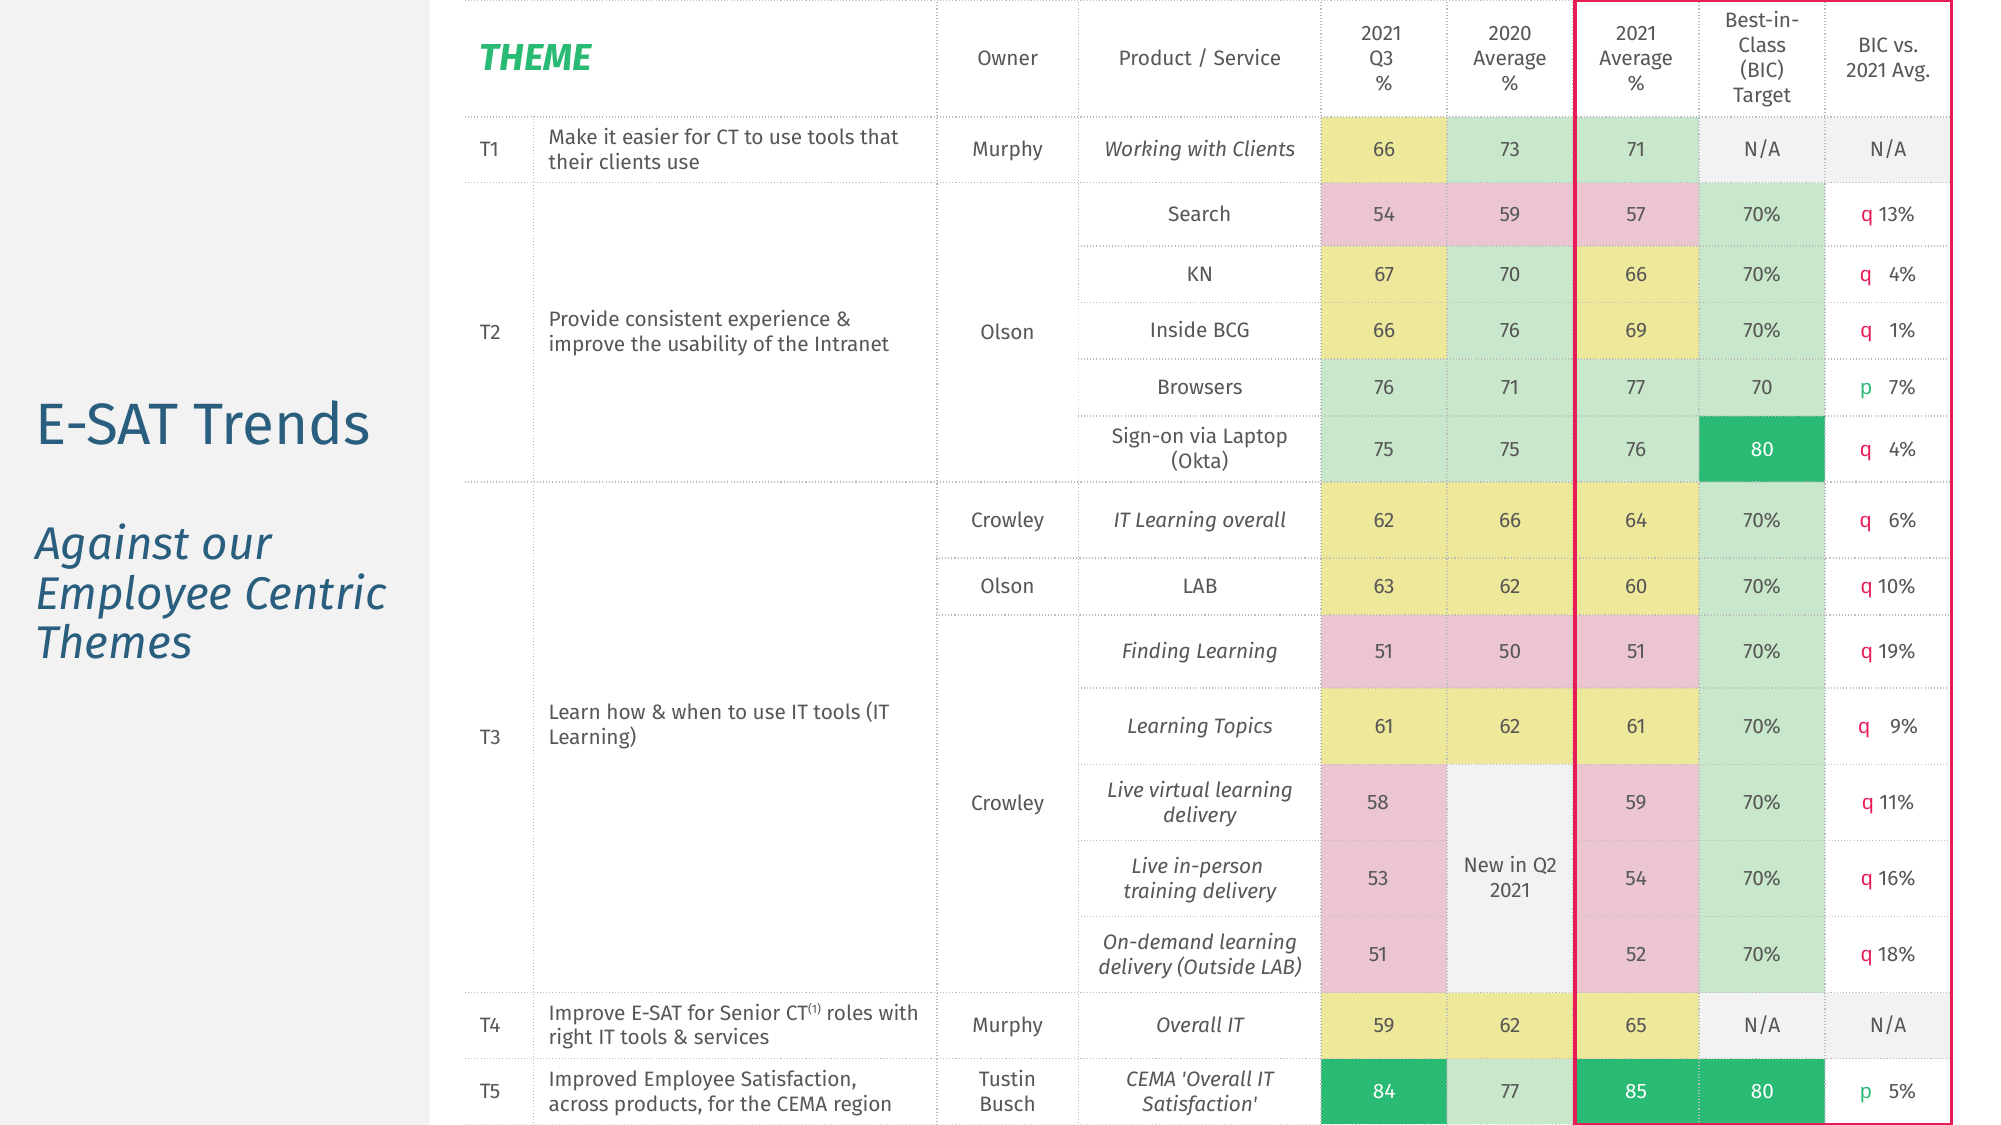

| THEME |  | Owner | Product / Service | 2021 Q3 % | 2020 Average % | 2021 Average % | Best-in-Class (BIC) Target | BIC vs. 2021 Avg. |
| --- | --- | --- | --- | --- | --- | --- | --- | --- |
| T1 | Make it easier for CT to use tools that their clients use | Murphy | Working with Clients | 66 | 73 | 71 | N/A | N/A |
| T2 | Provide consistent experience & improve the usability of the Intranet | Olson | Search | 54 | 59 | 57 | 70% | q 13% |
|  |  |  | KN | 67 | 70 | 66 | 70% | q 14% |
|  |  |  | Inside BCG | 66 | 76 | 69 | 70% | q 11% |
|  |  |  | Browsers | 76 | 71 | 77 | 70 | p 17% |
|  |  |  | Sign-on via Laptop (Okta) | 75 | 75 | 76 | 80 | q 14% |
| T3 | Learn how & when to use IT tools (IT Learning) | Crowley | IT Learning overall | 62 | 66 | 64 | 70% | q 16% |
|  |  | Olson | LAB | 63 | 62 | 60 | 70% | q 10% |
|  |  | Crowley | Finding Learning | 51 | 50 | 51 | 70% | q 19% |
|  |  | Crowley | Learning Topics | 61 | 62 | 61 | 70% | q 19% |
|  |  |  | Live virtual learning delivery | 58 | New in Q2 2021 | 59 | 70% | q 11% |
|  |  |  | Live in-person training delivery | 53 |  | 54 | 70% | q 16% |
|  |  |  | On-demand learning delivery (Outside LAB) | 51 |  | 52 | 70% | q 18% |
| T4 | Improve E-SAT for Senior CT(1) roles with right IT tools & services | Murphy | Overall IT | 59 | 62 | 65 | N/A | N/A |
| T5 | Improved Employee Satisfaction, across products, for the CEMA region | Tustin Busch | CEMA 'Overall IT Satisfaction' | 84 | 77 | 85 | 80 | p 15% |

# E-SAT Trends Against our Employee Centric Themes